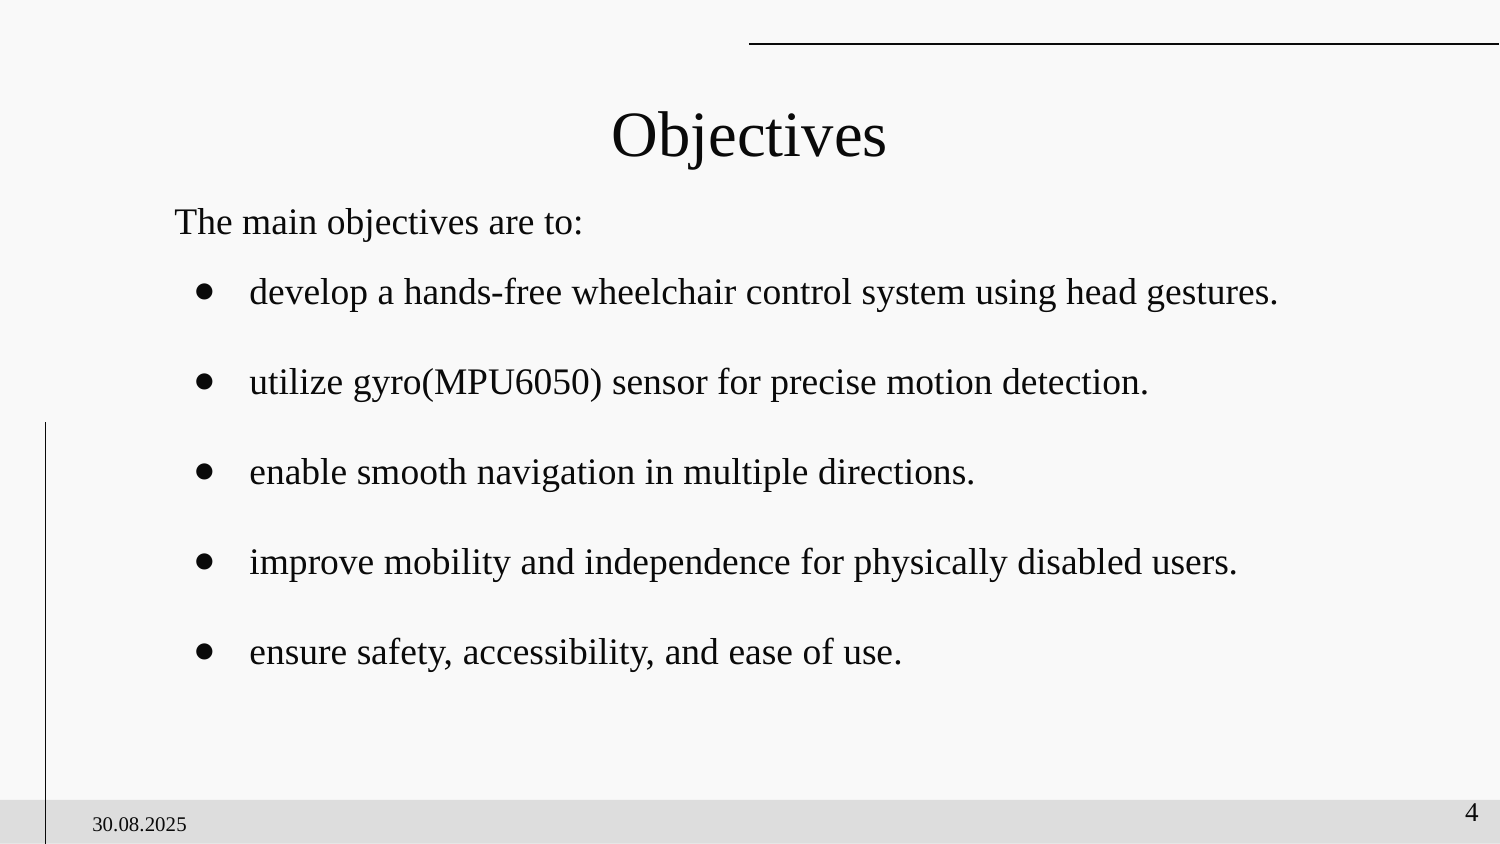

# Objectives
The main objectives are to:
develop a hands-free wheelchair control system using head gestures.
utilize gyro(MPU6050) sensor for precise motion detection.
enable smooth navigation in multiple directions.
improve mobility and independence for physically disabled users.
ensure safety, accessibility, and ease of use.

4
30.08.2025